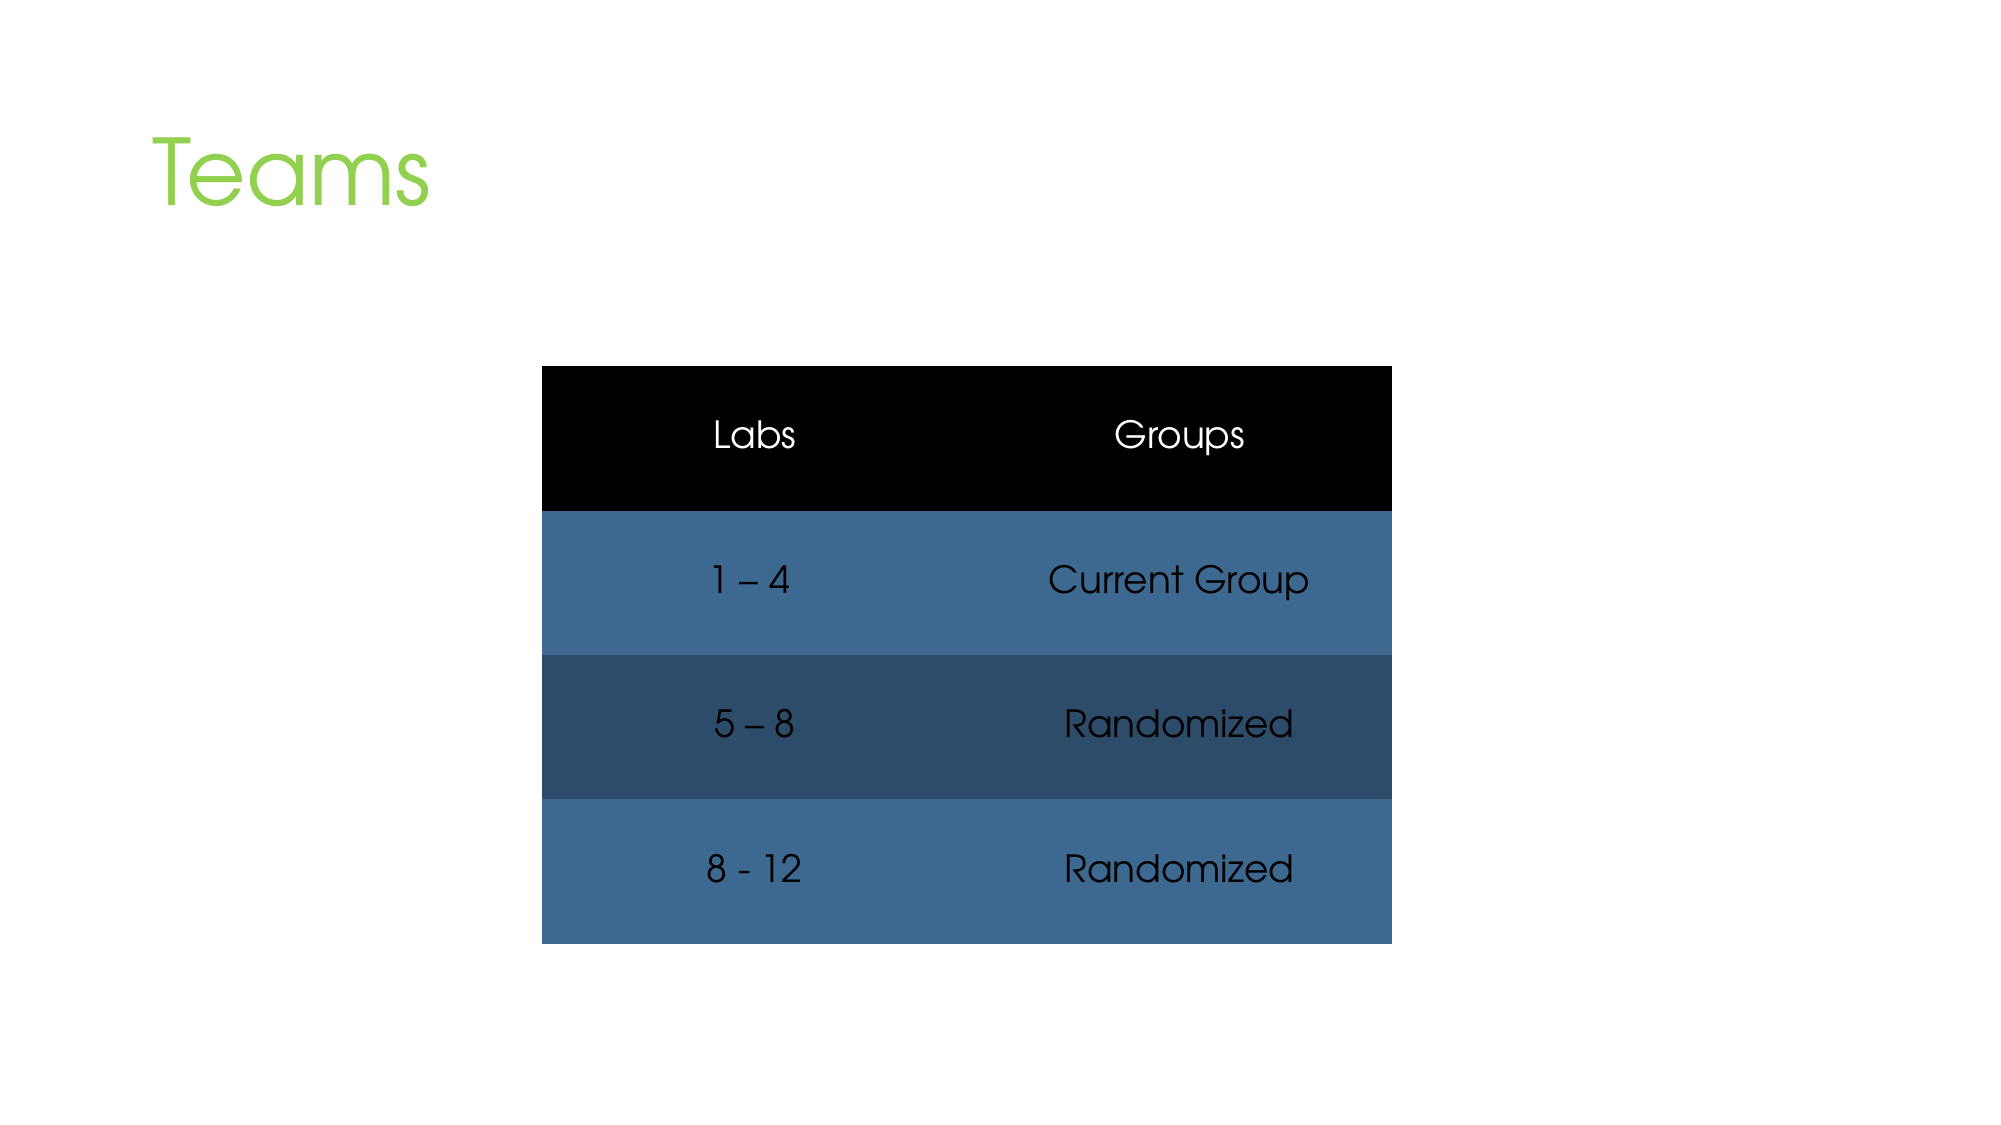

# Teams
| Labs | Groups |
| --- | --- |
| 1 – 4 | Current Group |
| 5 – 8 | Randomized |
| 8 - 12 | Randomized |